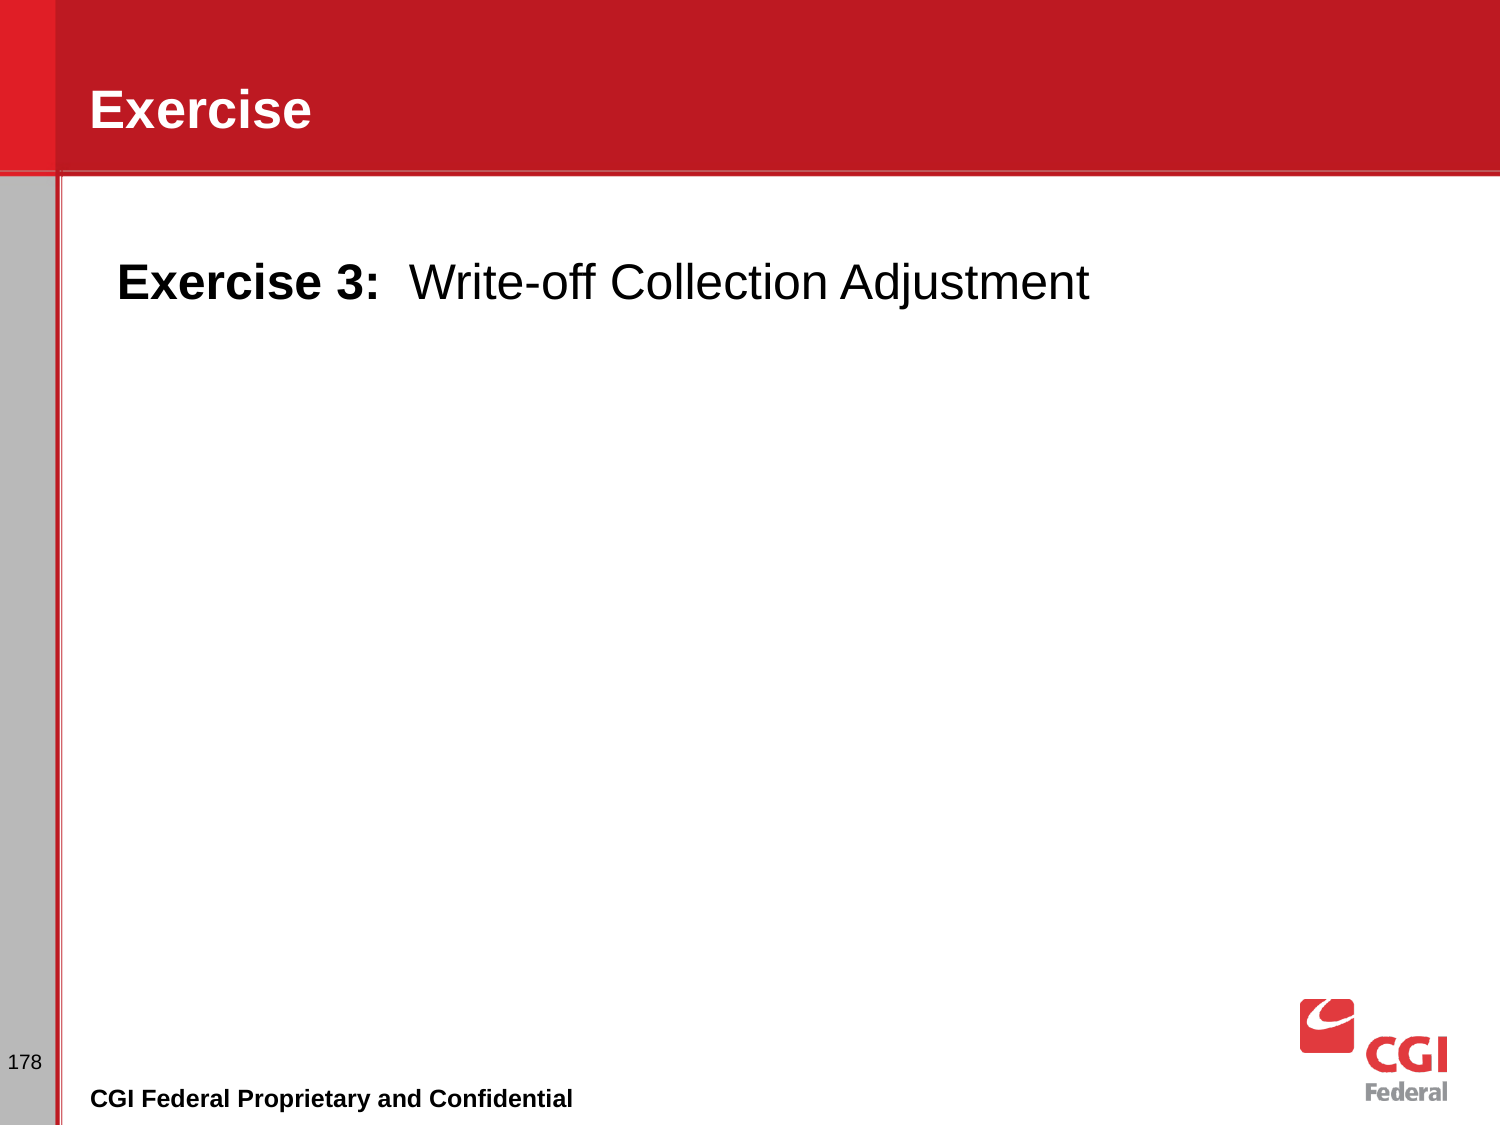

# Exercise

Exercise 3:  Write-off Collection Adjustment
178
CGI Federal Proprietary and Confidential